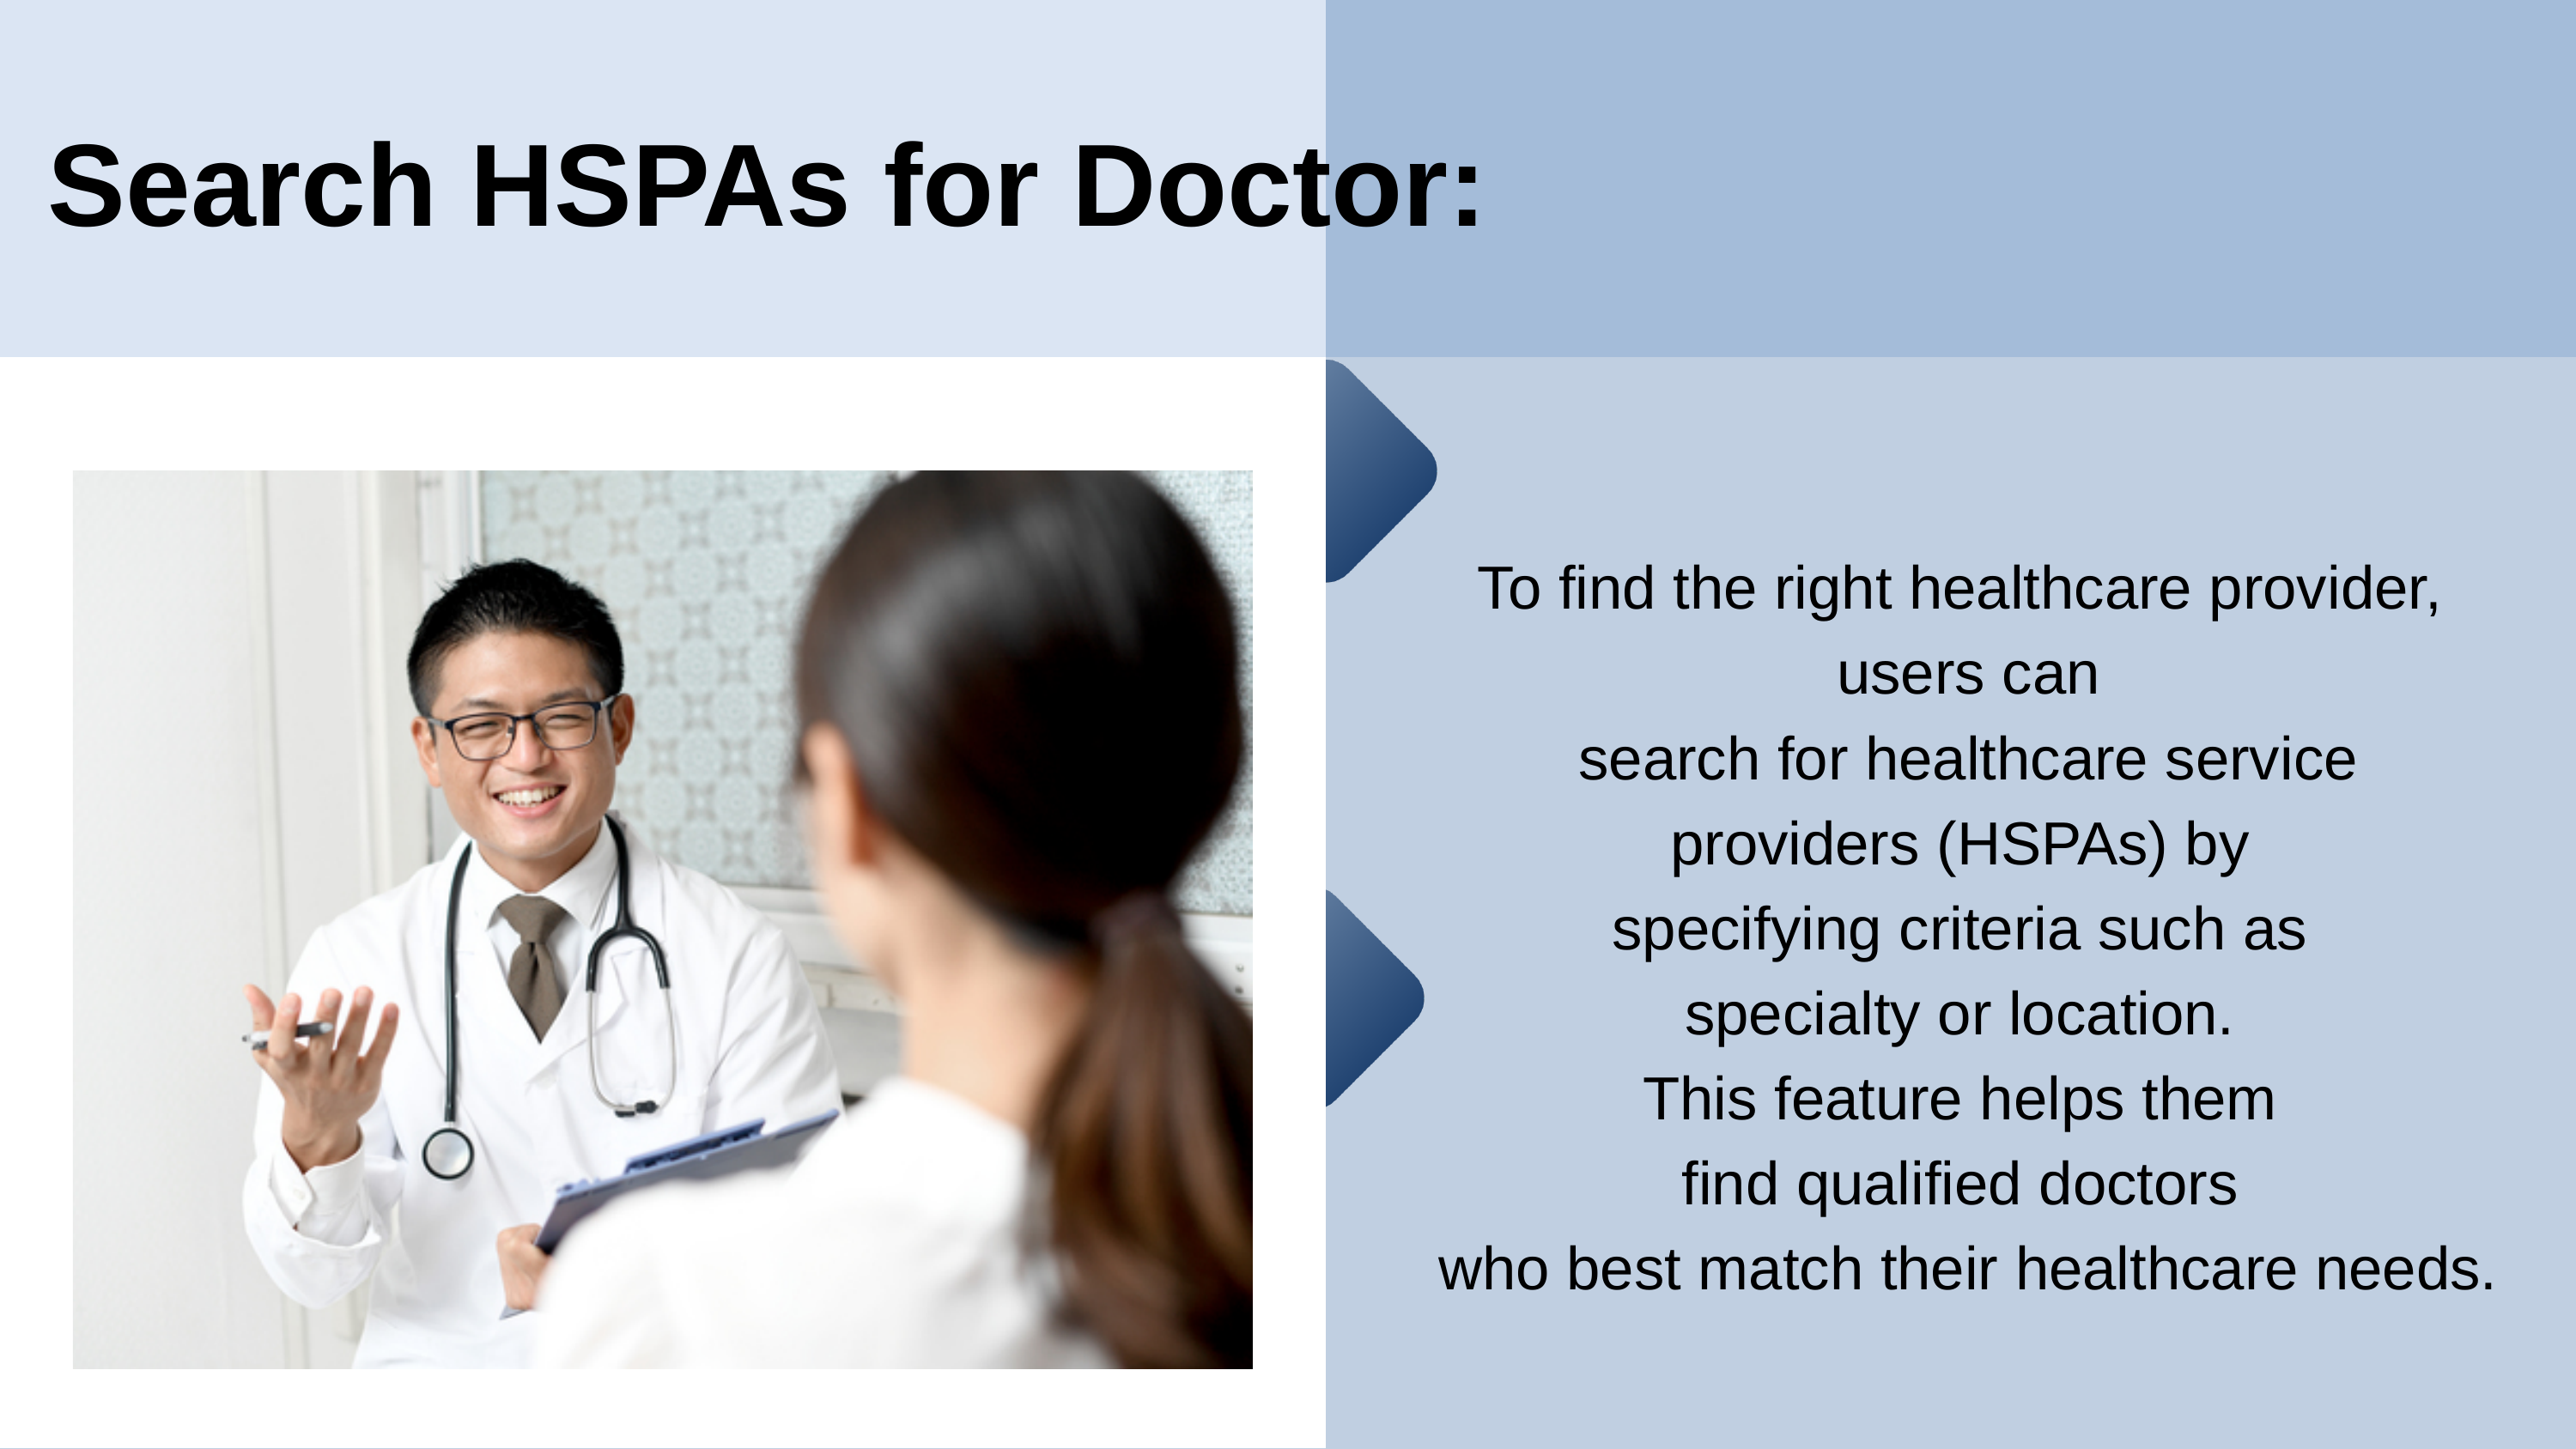

Search HSPAs for Doctor:

To find the right healthcare provider,
users can
 search for healthcare service
providers (HSPAs) by
specifying criteria such as
specialty or location.
This feature helps them
find qualified doctors
who best match their healthcare needs.